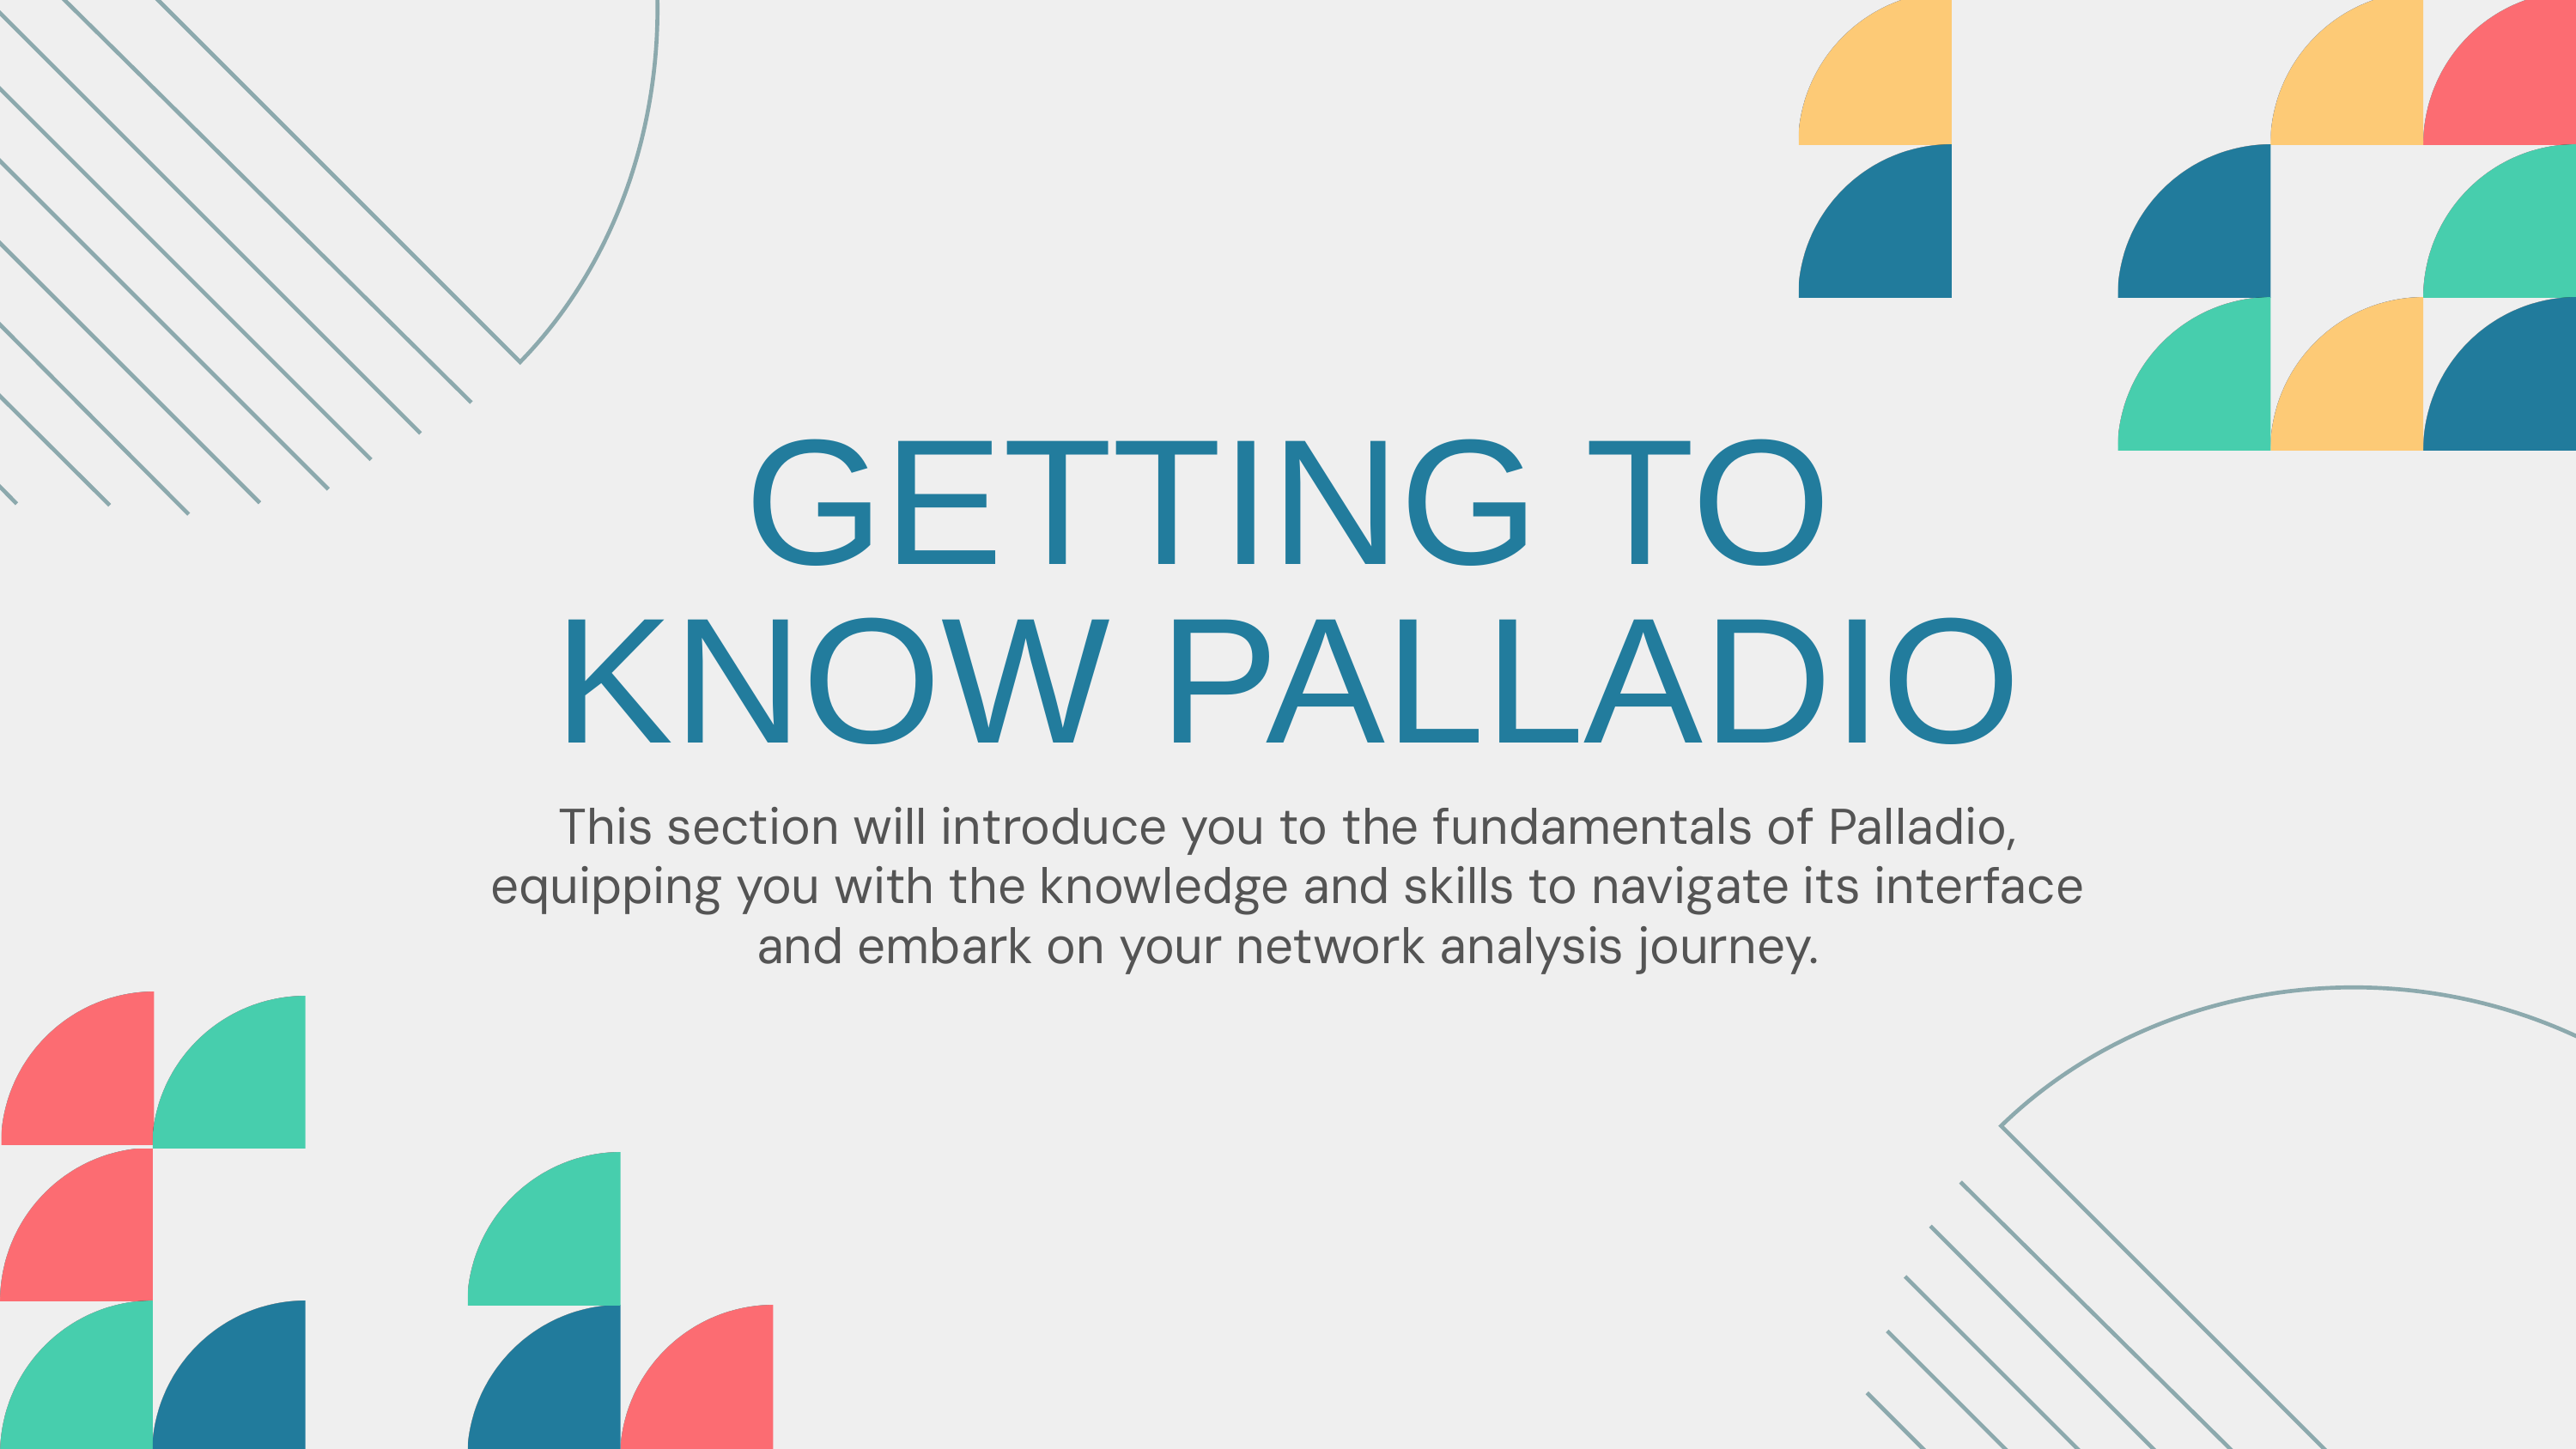

GETTING TO KNOW PALLADIO
This section will introduce you to the fundamentals of Palladio, equipping you with the knowledge and skills to navigate its interface and embark on your network analysis journey.